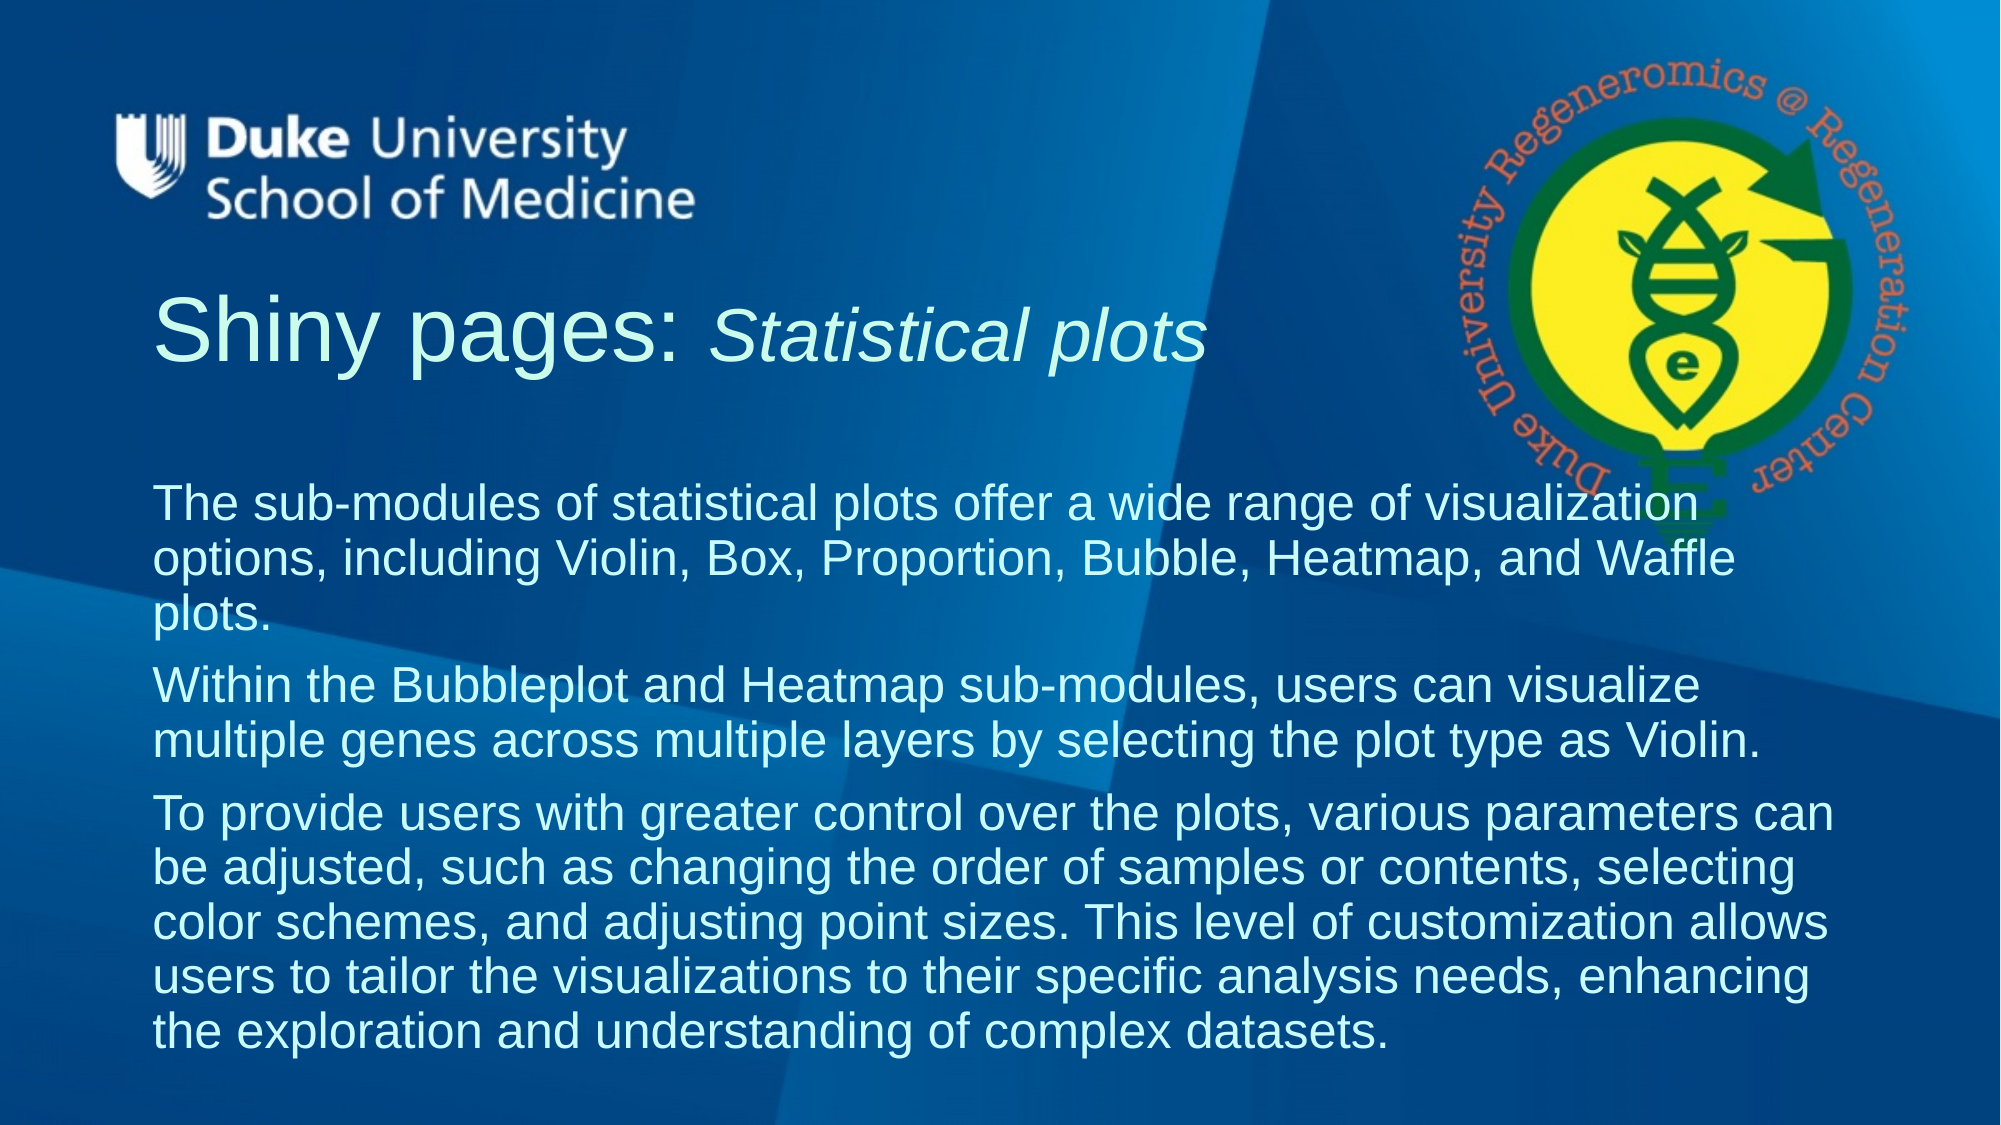

# Shiny pages: Statistical plots
The sub-modules of statistical plots offer a wide range of visualization options, including Violin, Box, Proportion, Bubble, Heatmap, and Waffle plots.
Within the Bubbleplot and Heatmap sub-modules, users can visualize multiple genes across multiple layers by selecting the plot type as Violin.
To provide users with greater control over the plots, various parameters can be adjusted, such as changing the order of samples or contents, selecting color schemes, and adjusting point sizes. This level of customization allows users to tailor the visualizations to their specific analysis needs, enhancing the exploration and understanding of complex datasets.